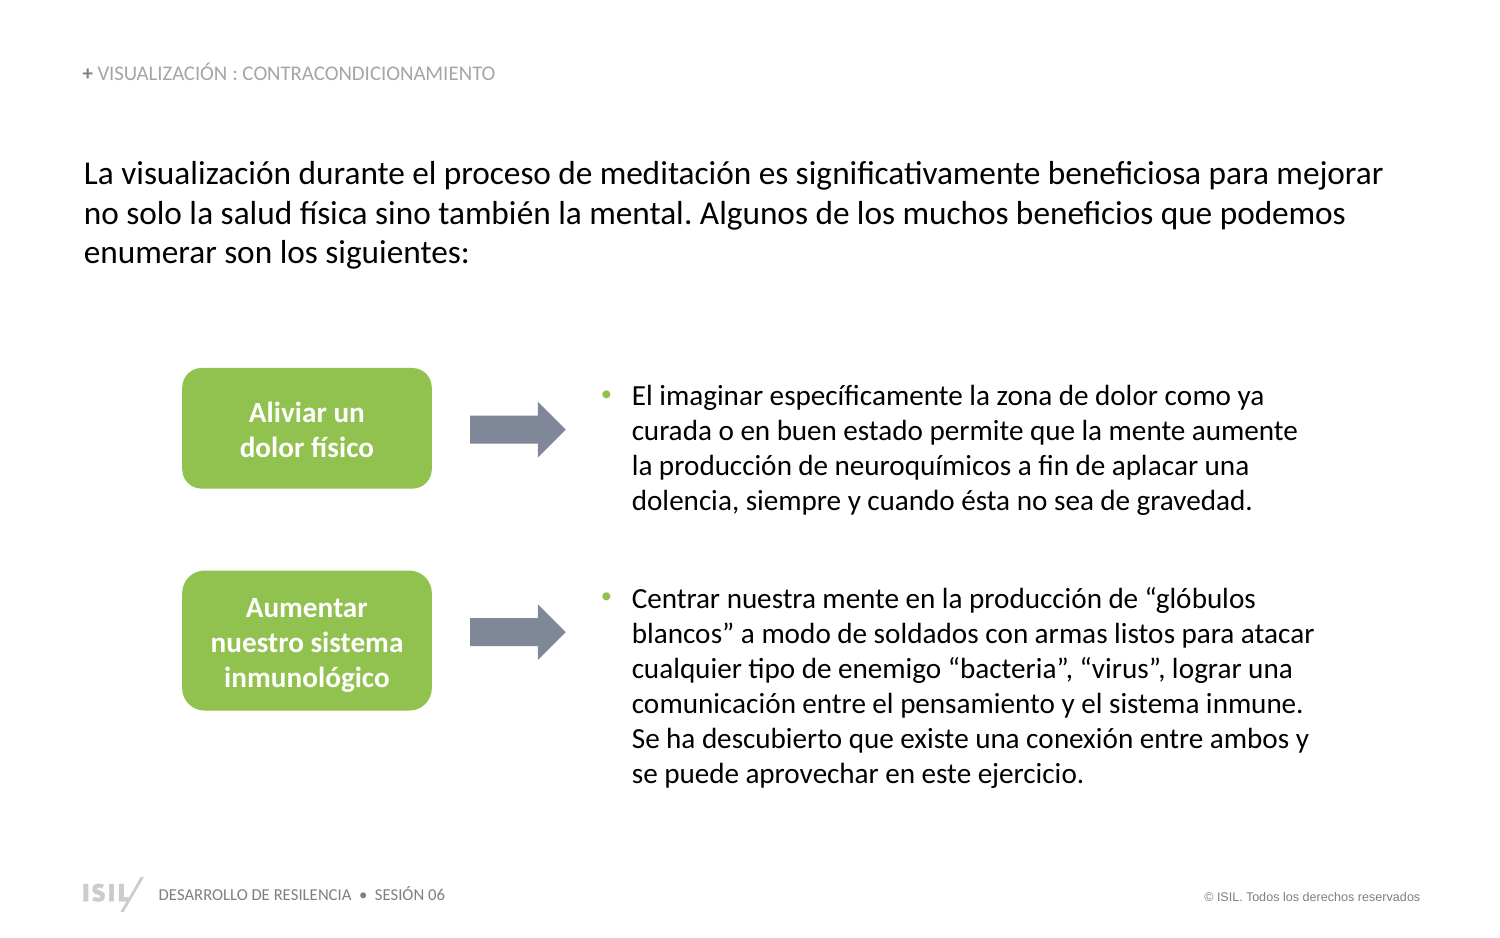

+ VISUALIZACIÓN : CONTRACONDICIONAMIENTO
La visualización durante el proceso de meditación es significativamente beneficiosa para mejorar no solo la salud física sino también la mental. Algunos de los muchos beneficios que podemos enumerar son los siguientes:
Aliviar un
dolor físico
El imaginar específicamente la zona de dolor como ya curada o en buen estado permite que la mente aumente la producción de neuroquímicos a fin de aplacar una dolencia, siempre y cuando ésta no sea de gravedad.

Aumentar nuestro sistema inmunológico
Centrar nuestra mente en la producción de “glóbulos blancos” a modo de soldados con armas listos para atacar cualquier tipo de enemigo “bacteria”, “virus”, lograr una comunicación entre el pensamiento y el sistema inmune. Se ha descubierto que existe una conexión entre ambos y se puede aprovechar en este ejercicio.